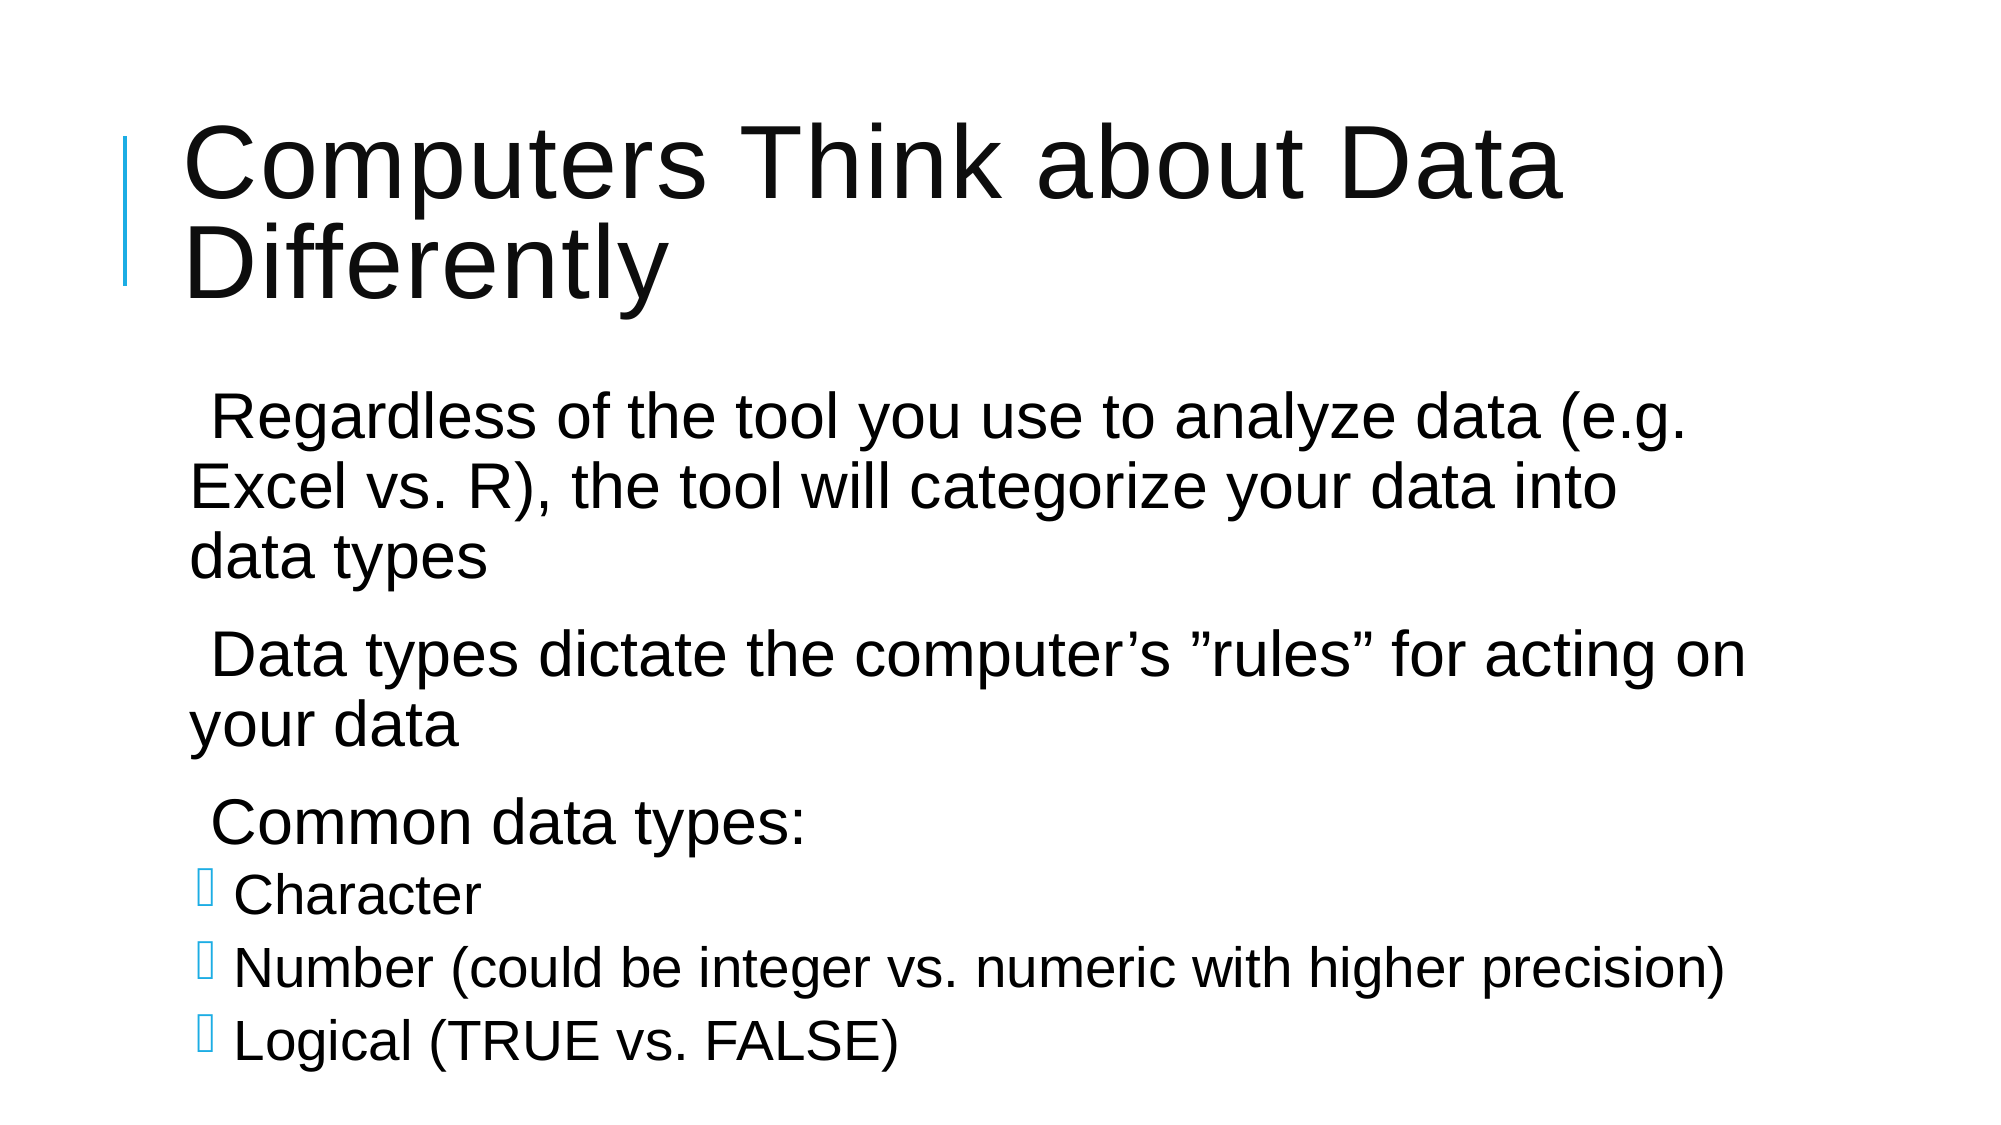

# Computers Think about Data Differently
 Regardless of the tool you use to analyze data (e.g. Excel vs. R), the tool will categorize your data into data types
 Data types dictate the computer’s ”rules” for acting on your data
 Common data types:
 Character
 Number (could be integer vs. numeric with higher precision)
 Logical (TRUE vs. FALSE)